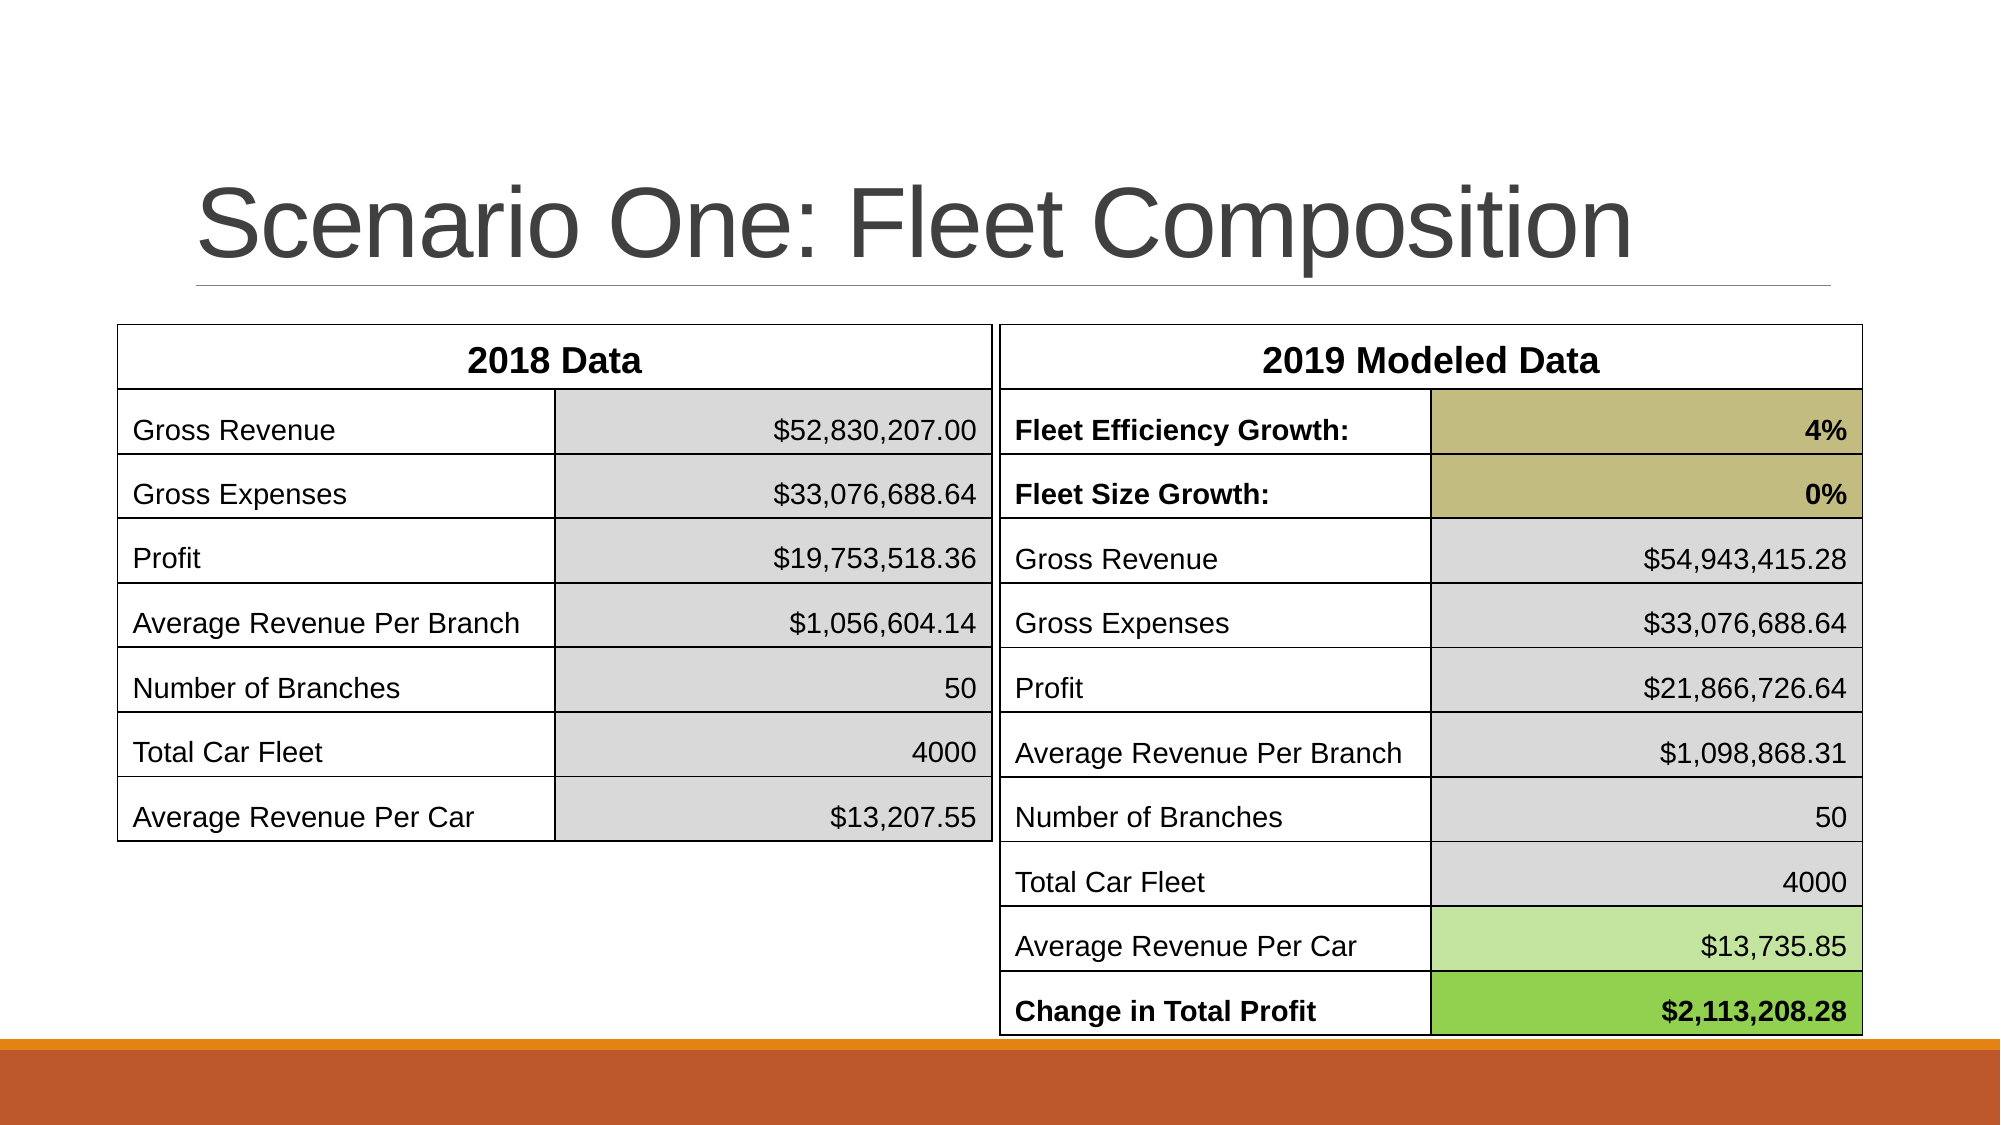

# Scenario One: Fleet Composition
| 2018 Data |  |
| --- | --- |
| Gross Revenue | $52,830,207.00 |
| Gross Expenses | $33,076,688.64 |
| Profit | $19,753,518.36 |
| Average Revenue Per Branch | $1,056,604.14 |
| Number of Branches | 50 |
| Total Car Fleet | 4000 |
| Average Revenue Per Car | $13,207.55 |
| 2019 Modeled Data |  |
| --- | --- |
| Fleet Efficiency Growth: | 4% |
| Fleet Size Growth: | 0% |
| Gross Revenue | $54,943,415.28 |
| Gross Expenses | $33,076,688.64 |
| Profit | $21,866,726.64 |
| Average Revenue Per Branch | $1,098,868.31 |
| Number of Branches | 50 |
| Total Car Fleet | 4000 |
| Average Revenue Per Car | $13,735.85 |
| Change in Total Profit | $2,113,208.28 |